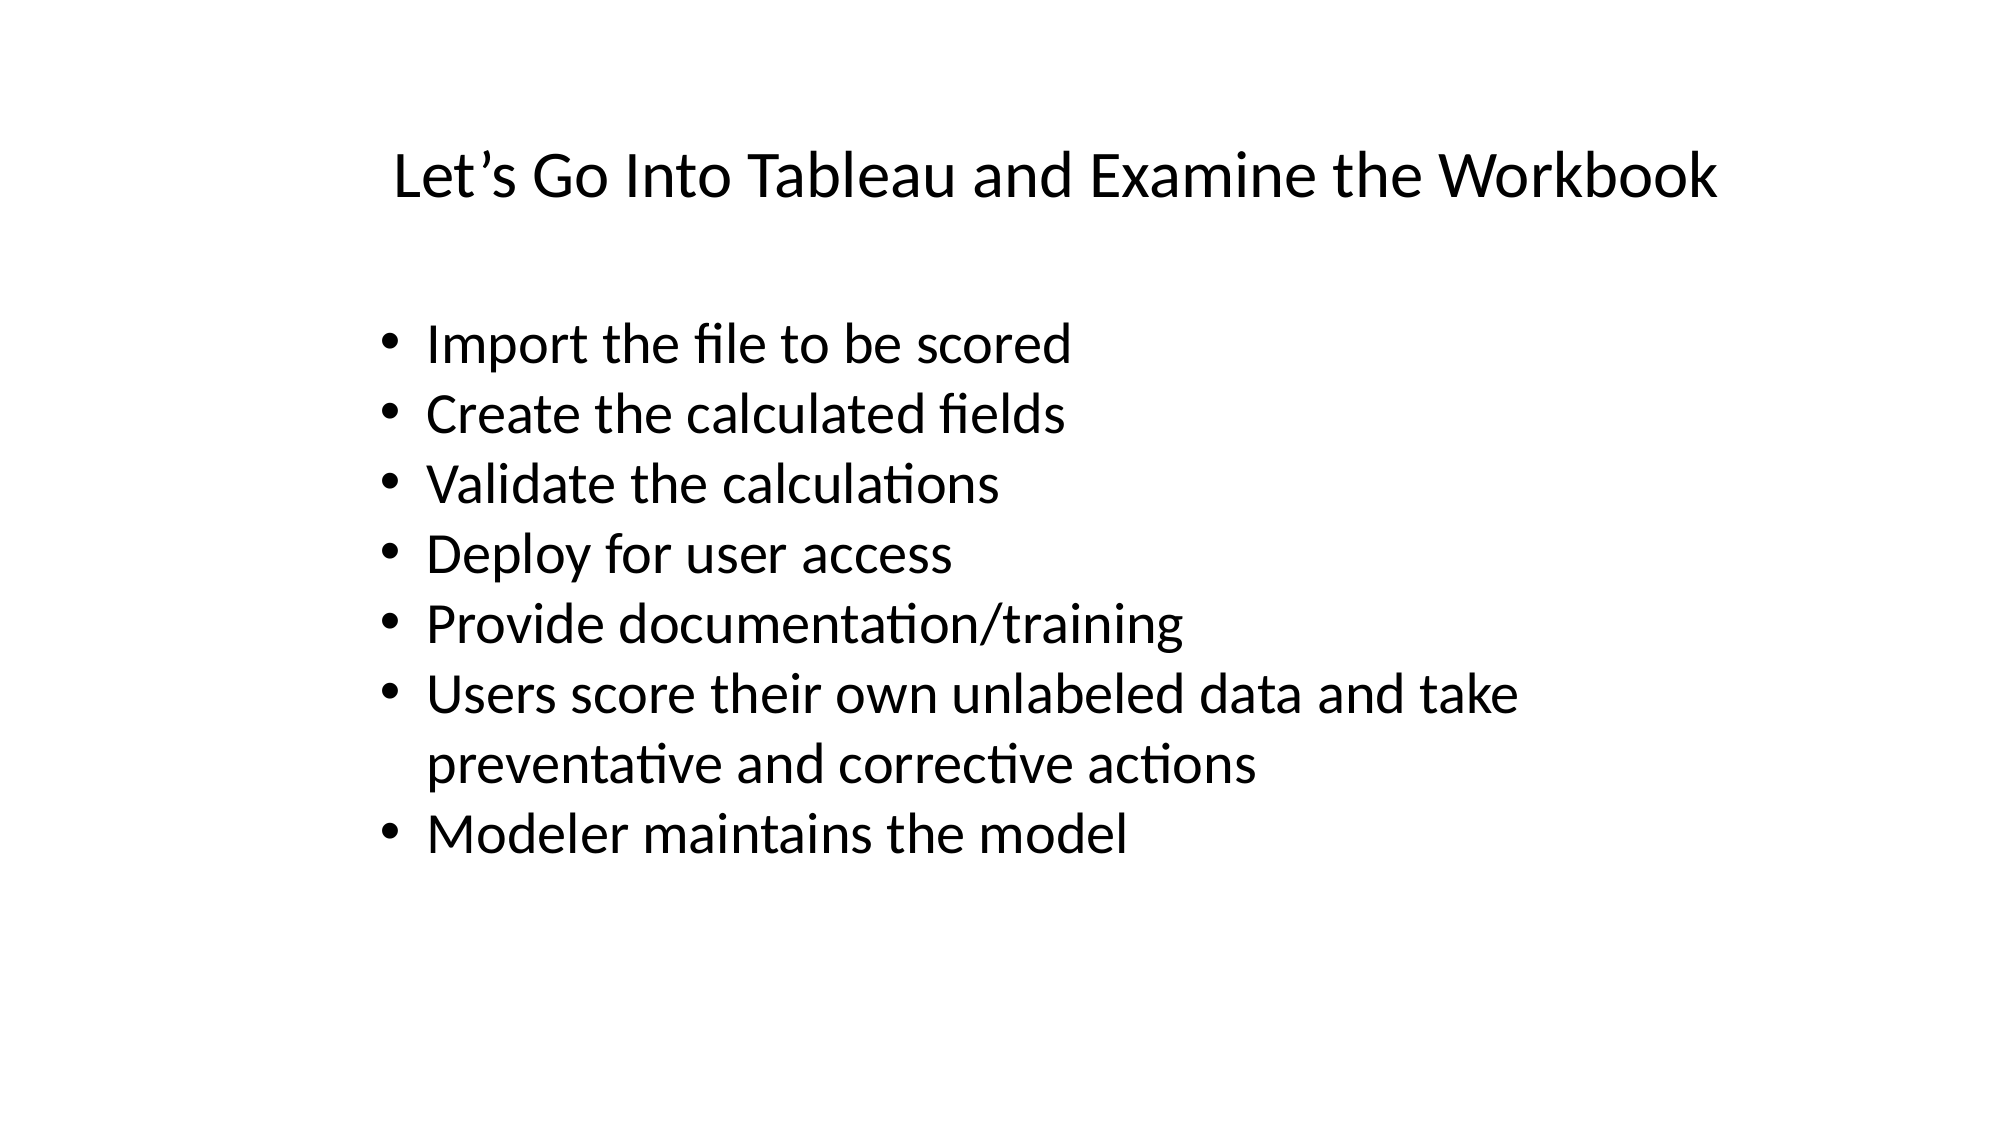

Let’s Go Into Tableau and Examine the Workbook
Import the file to be scored
Create the calculated fields
Validate the calculations
Deploy for user access
Provide documentation/training
Users score their own unlabeled data and take preventative and corrective actions
Modeler maintains the model